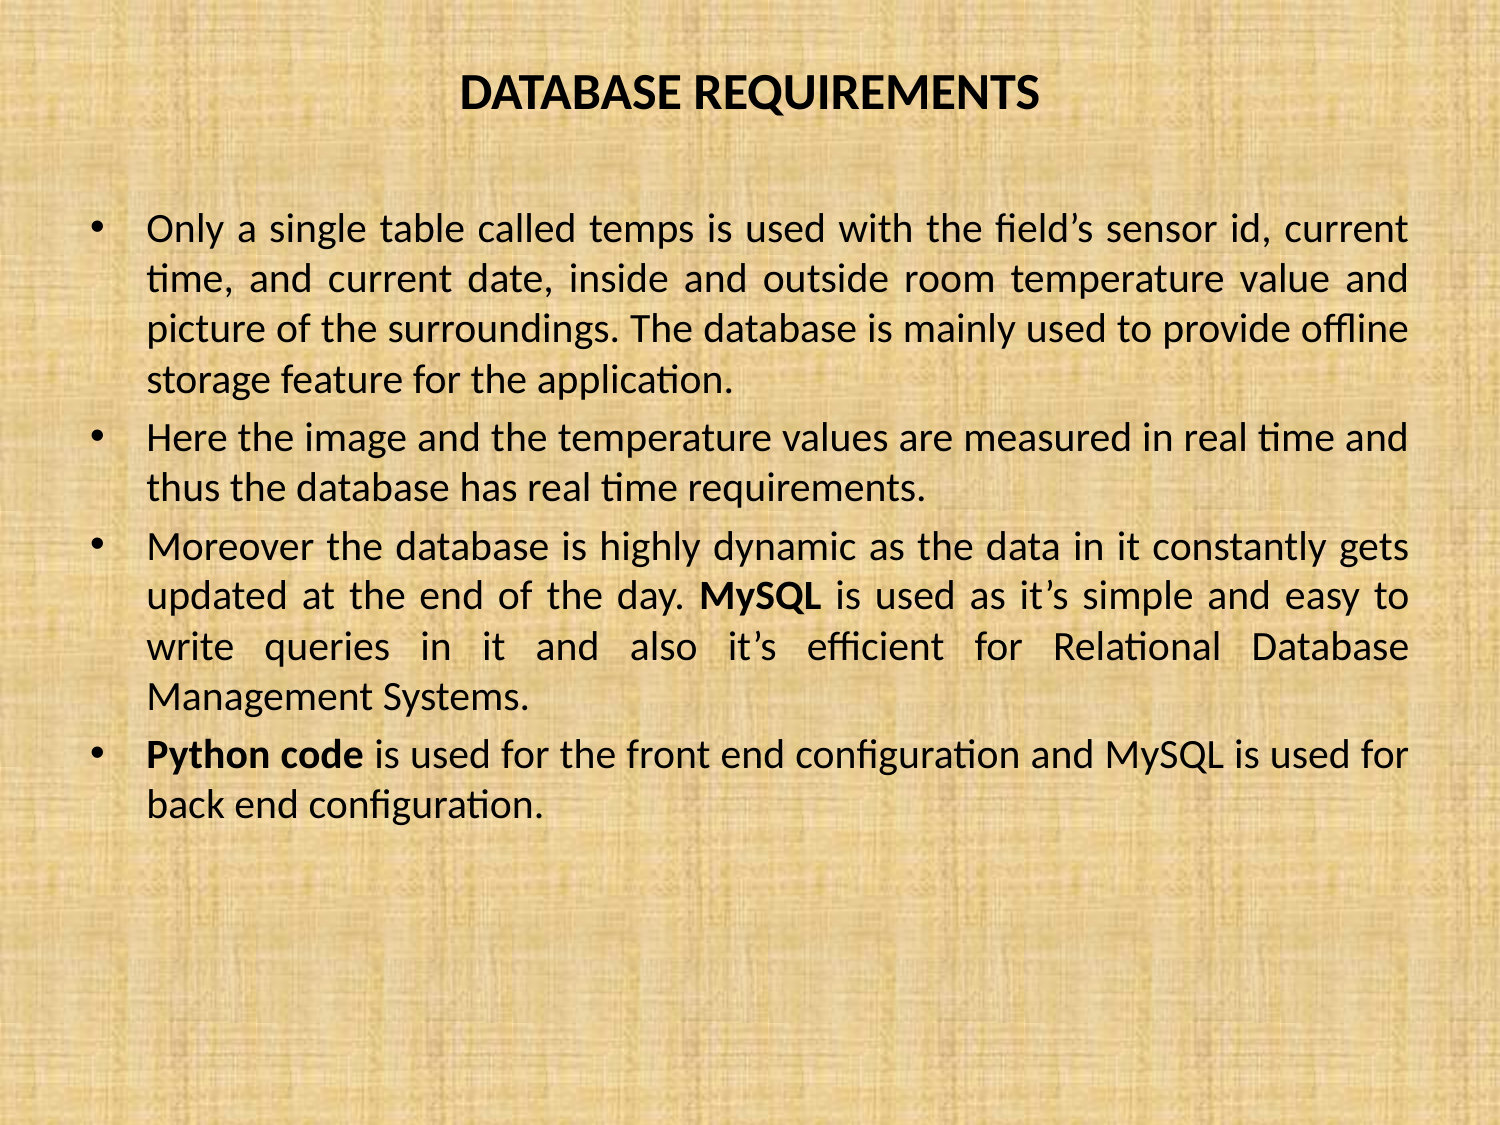

DATABASE REQUIREMENTS

Only a single table called temps is used with the field’s sensor id, current time, and current date, inside and outside room temperature value and picture of the surroundings. The database is mainly used to provide offline storage feature for the application.
Here the image and the temperature values are measured in real time and thus the database has real time requirements.
Moreover the database is highly dynamic as the data in it constantly gets updated at the end of the day. MySQL is used as it’s simple and easy to write queries in it and also it’s efficient for Relational Database Management Systems.
Python code is used for the front end configuration and MySQL is used for back end configuration.